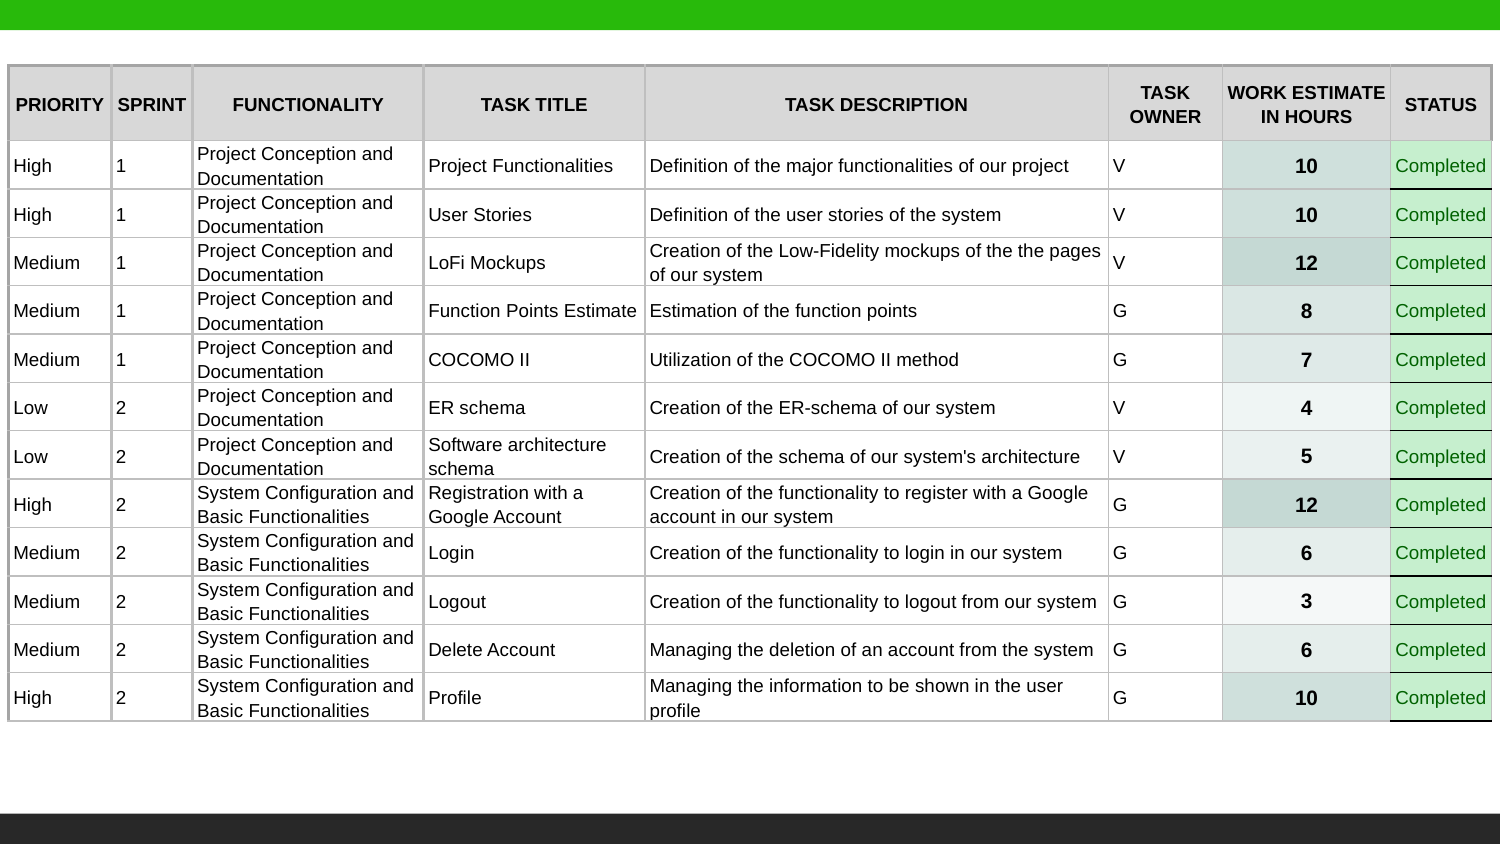

| PRIORITY | SPRINT | FUNCTIONALITY | TASK TITLE | TASK DESCRIPTION | TASK OWNER | WORK ESTIMATE IN HOURS | STATUS |
| --- | --- | --- | --- | --- | --- | --- | --- |
| High | 1 | Project Conception and Documentation | Project Functionalities | Definition of the major functionalities of our project | V | 10 | Completed |
| High | 1 | Project Conception and Documentation | User Stories | Definition of the user stories of the system | V | 10 | Completed |
| Medium | 1 | Project Conception and Documentation | LoFi Mockups | Creation of the Low-Fidelity mockups of the the pages of our system | V | 12 | Completed |
| Medium | 1 | Project Conception and Documentation | Function Points Estimate | Estimation of the function points | G | 8 | Completed |
| Medium | 1 | Project Conception and Documentation | COCOMO II | Utilization of the COCOMO II method | G | 7 | Completed |
| Low | 2 | Project Conception and Documentation | ER schema | Creation of the ER-schema of our system | V | 4 | Completed |
| Low | 2 | Project Conception and Documentation | Software architecture schema | Creation of the schema of our system's architecture | V | 5 | Completed |
| High | 2 | System Configuration and Basic Functionalities | Registration with a Google Account | Creation of the functionality to register with a Google account in our system | G | 12 | Completed |
| Medium | 2 | System Configuration and Basic Functionalities | Login | Creation of the functionality to login in our system | G | 6 | Completed |
| Medium | 2 | System Configuration and Basic Functionalities | Logout | Creation of the functionality to logout from our system | G | 3 | Completed |
| Medium | 2 | System Configuration and Basic Functionalities | Delete Account | Managing the deletion of an account from the system | G | 6 | Completed |
| High | 2 | System Configuration and Basic Functionalities | Profile | Managing the information to be shown in the user profile | G | 10 | Completed |